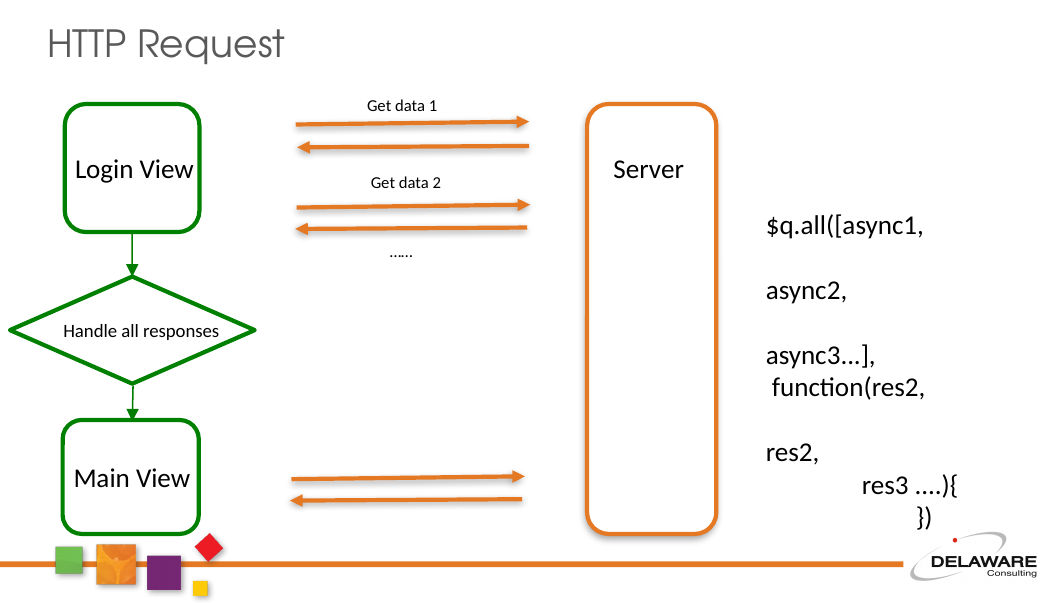

HTTP Request
Get data 1

Login View
Server
Get data 2
$q.all([async1,
	    async2,
	    async3...],
 function(res2,
	        res2,
                res3 ....){
	})
……

Handle all responses

Main View